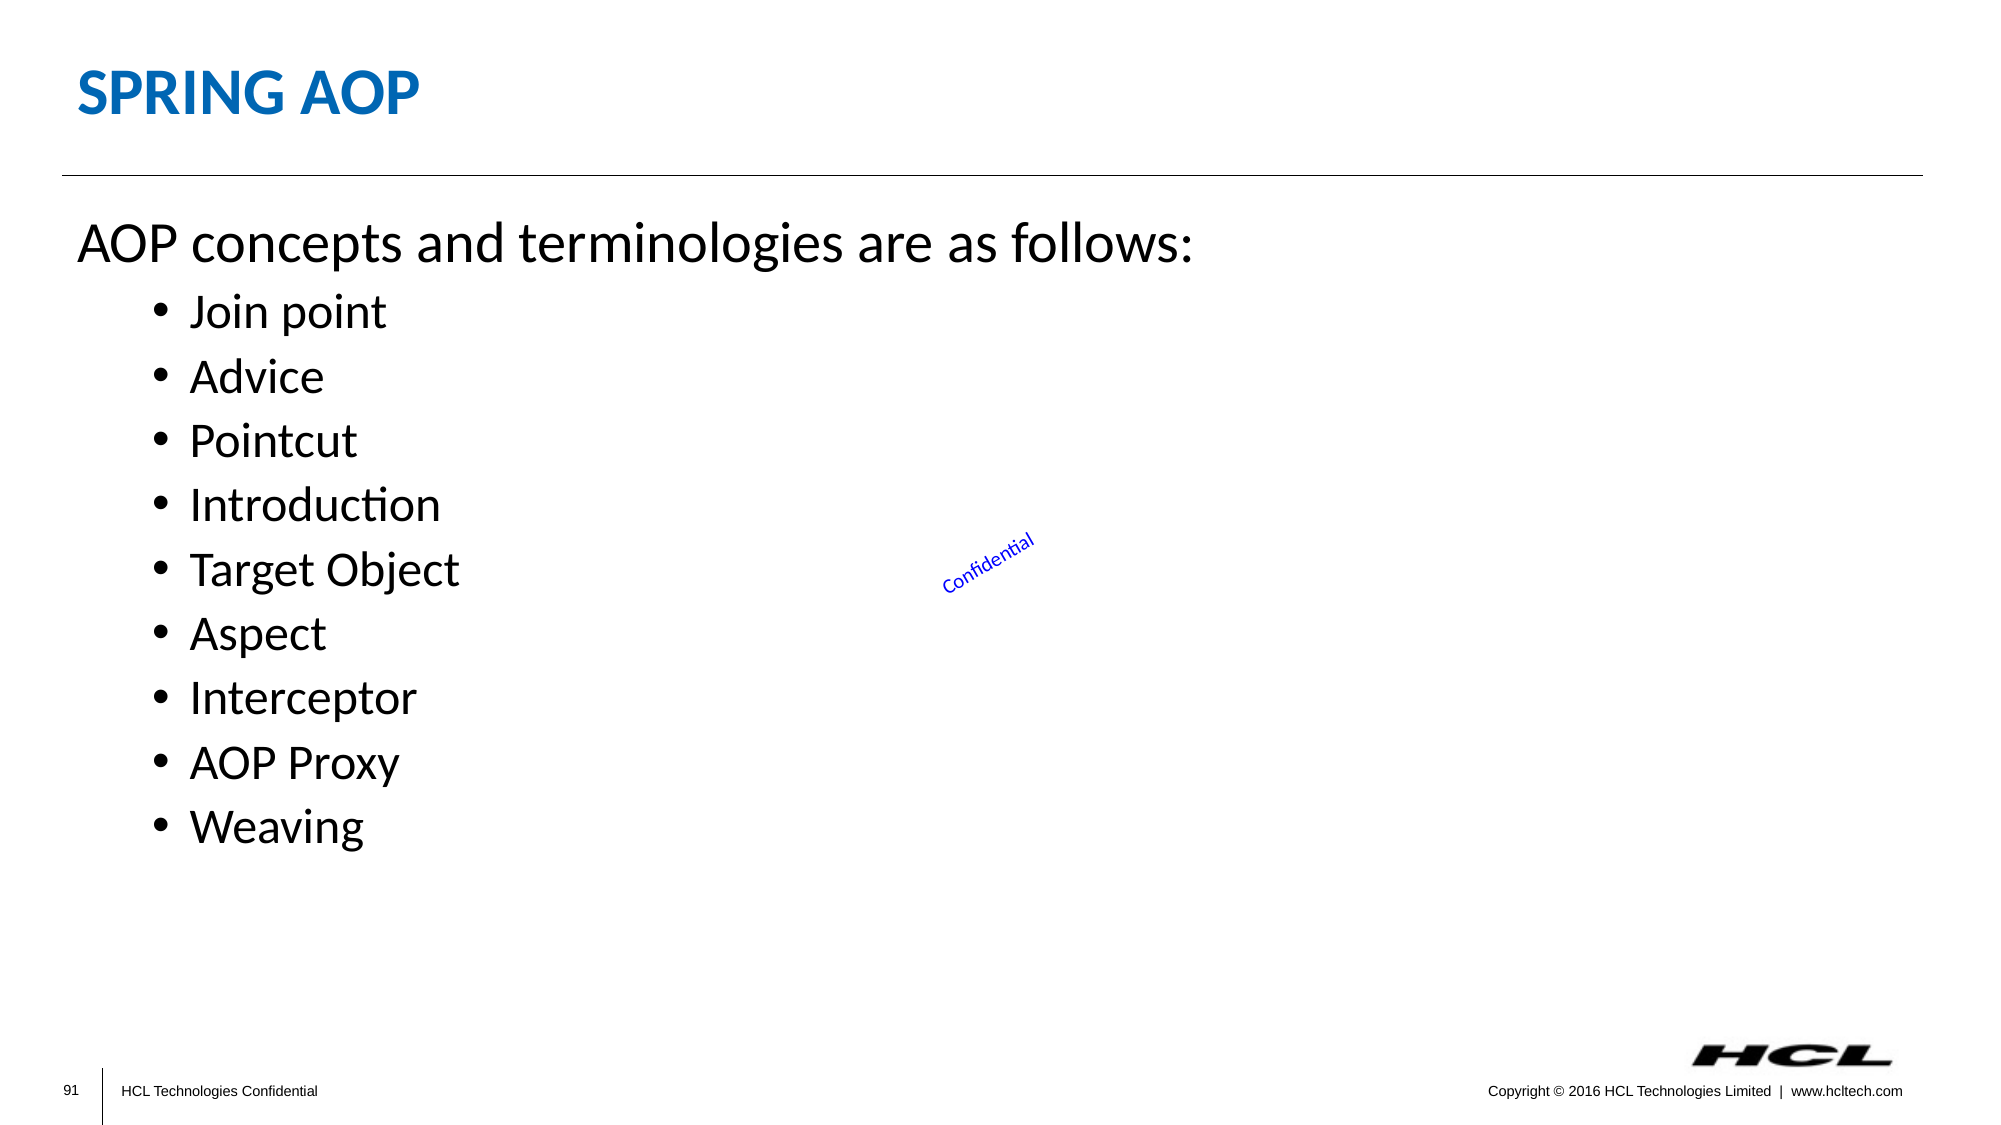

# SPRING AOP
AOP concepts and terminologies are as follows:
Join point
Advice
Pointcut
Introduction
Target Object
Aspect
Interceptor
AOP Proxy
Weaving